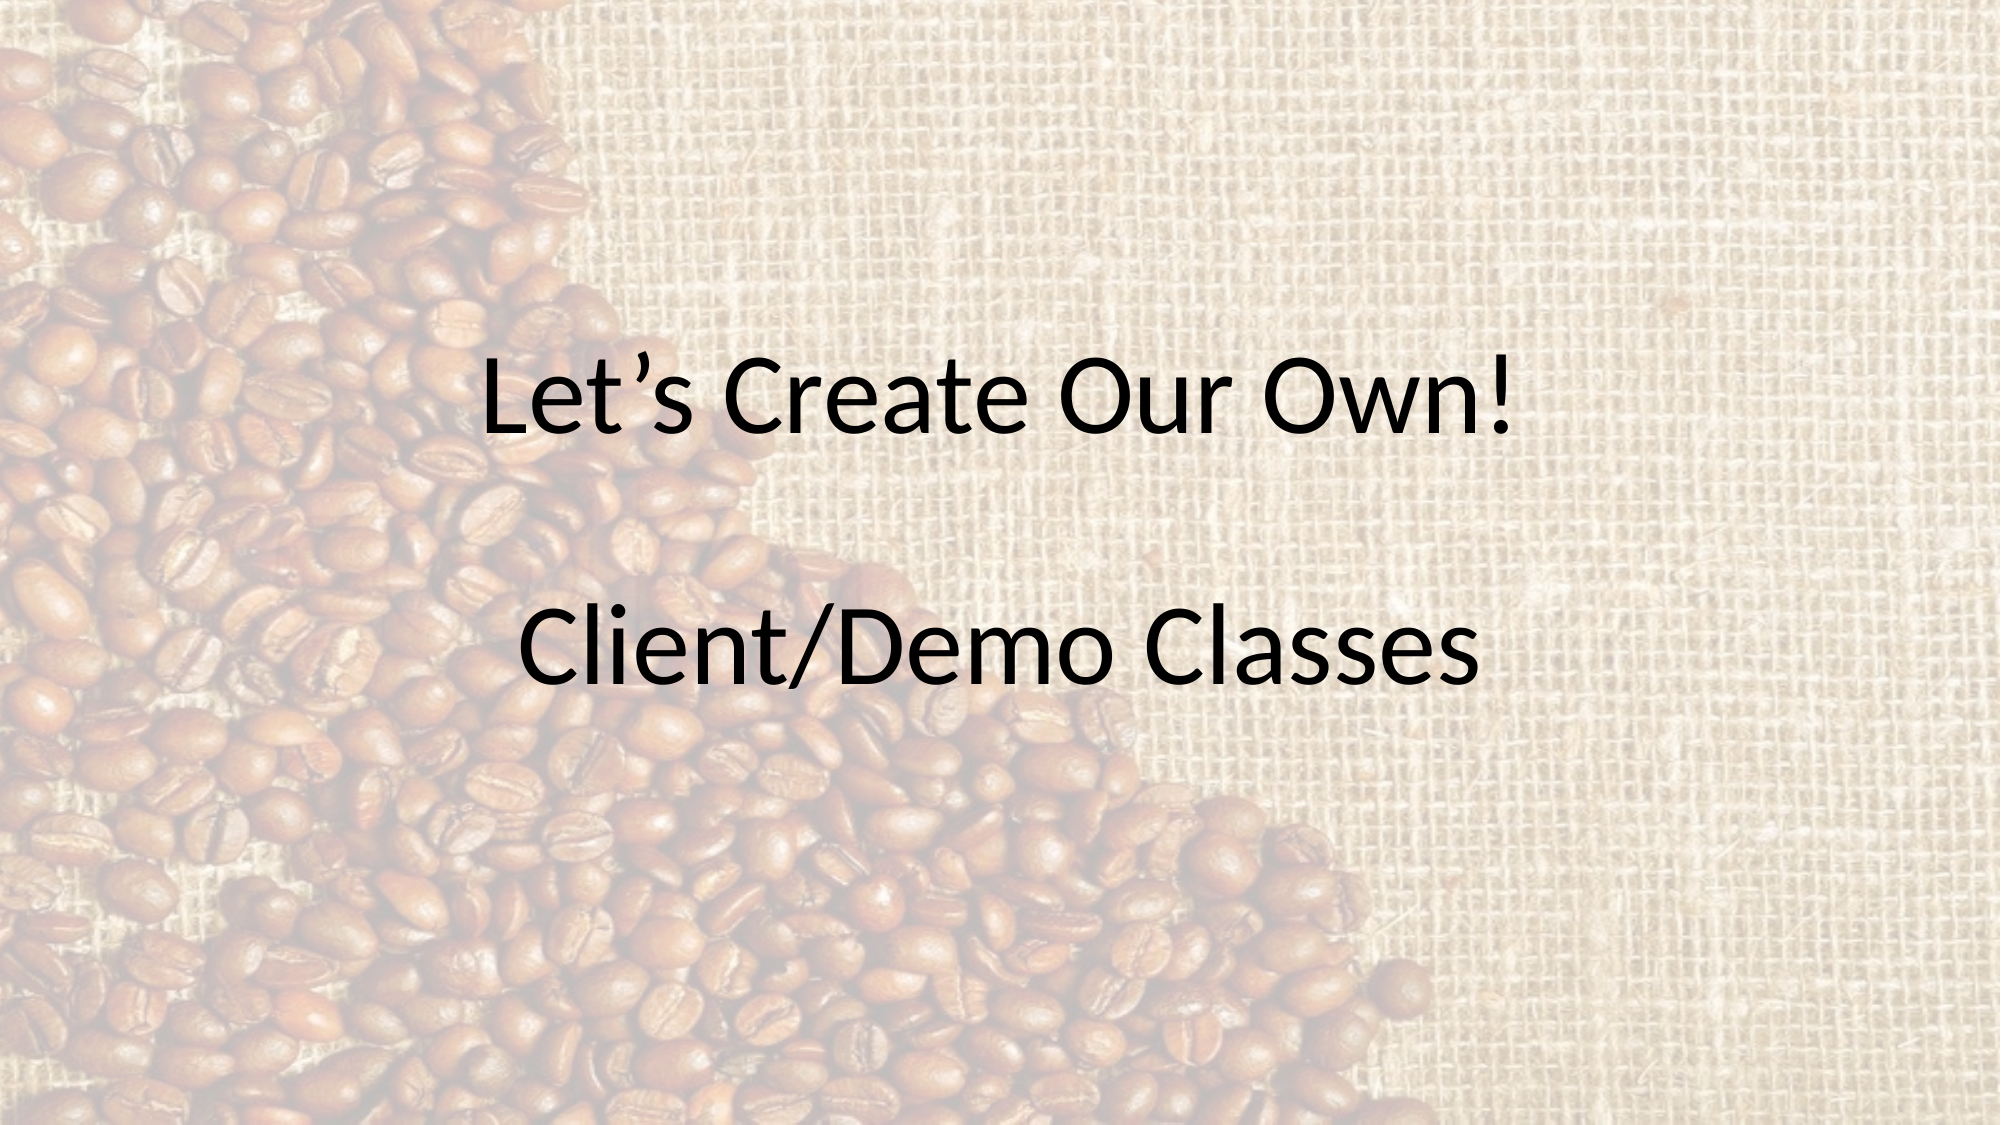

# Let’s Create Our Own! Client/Demo Classes